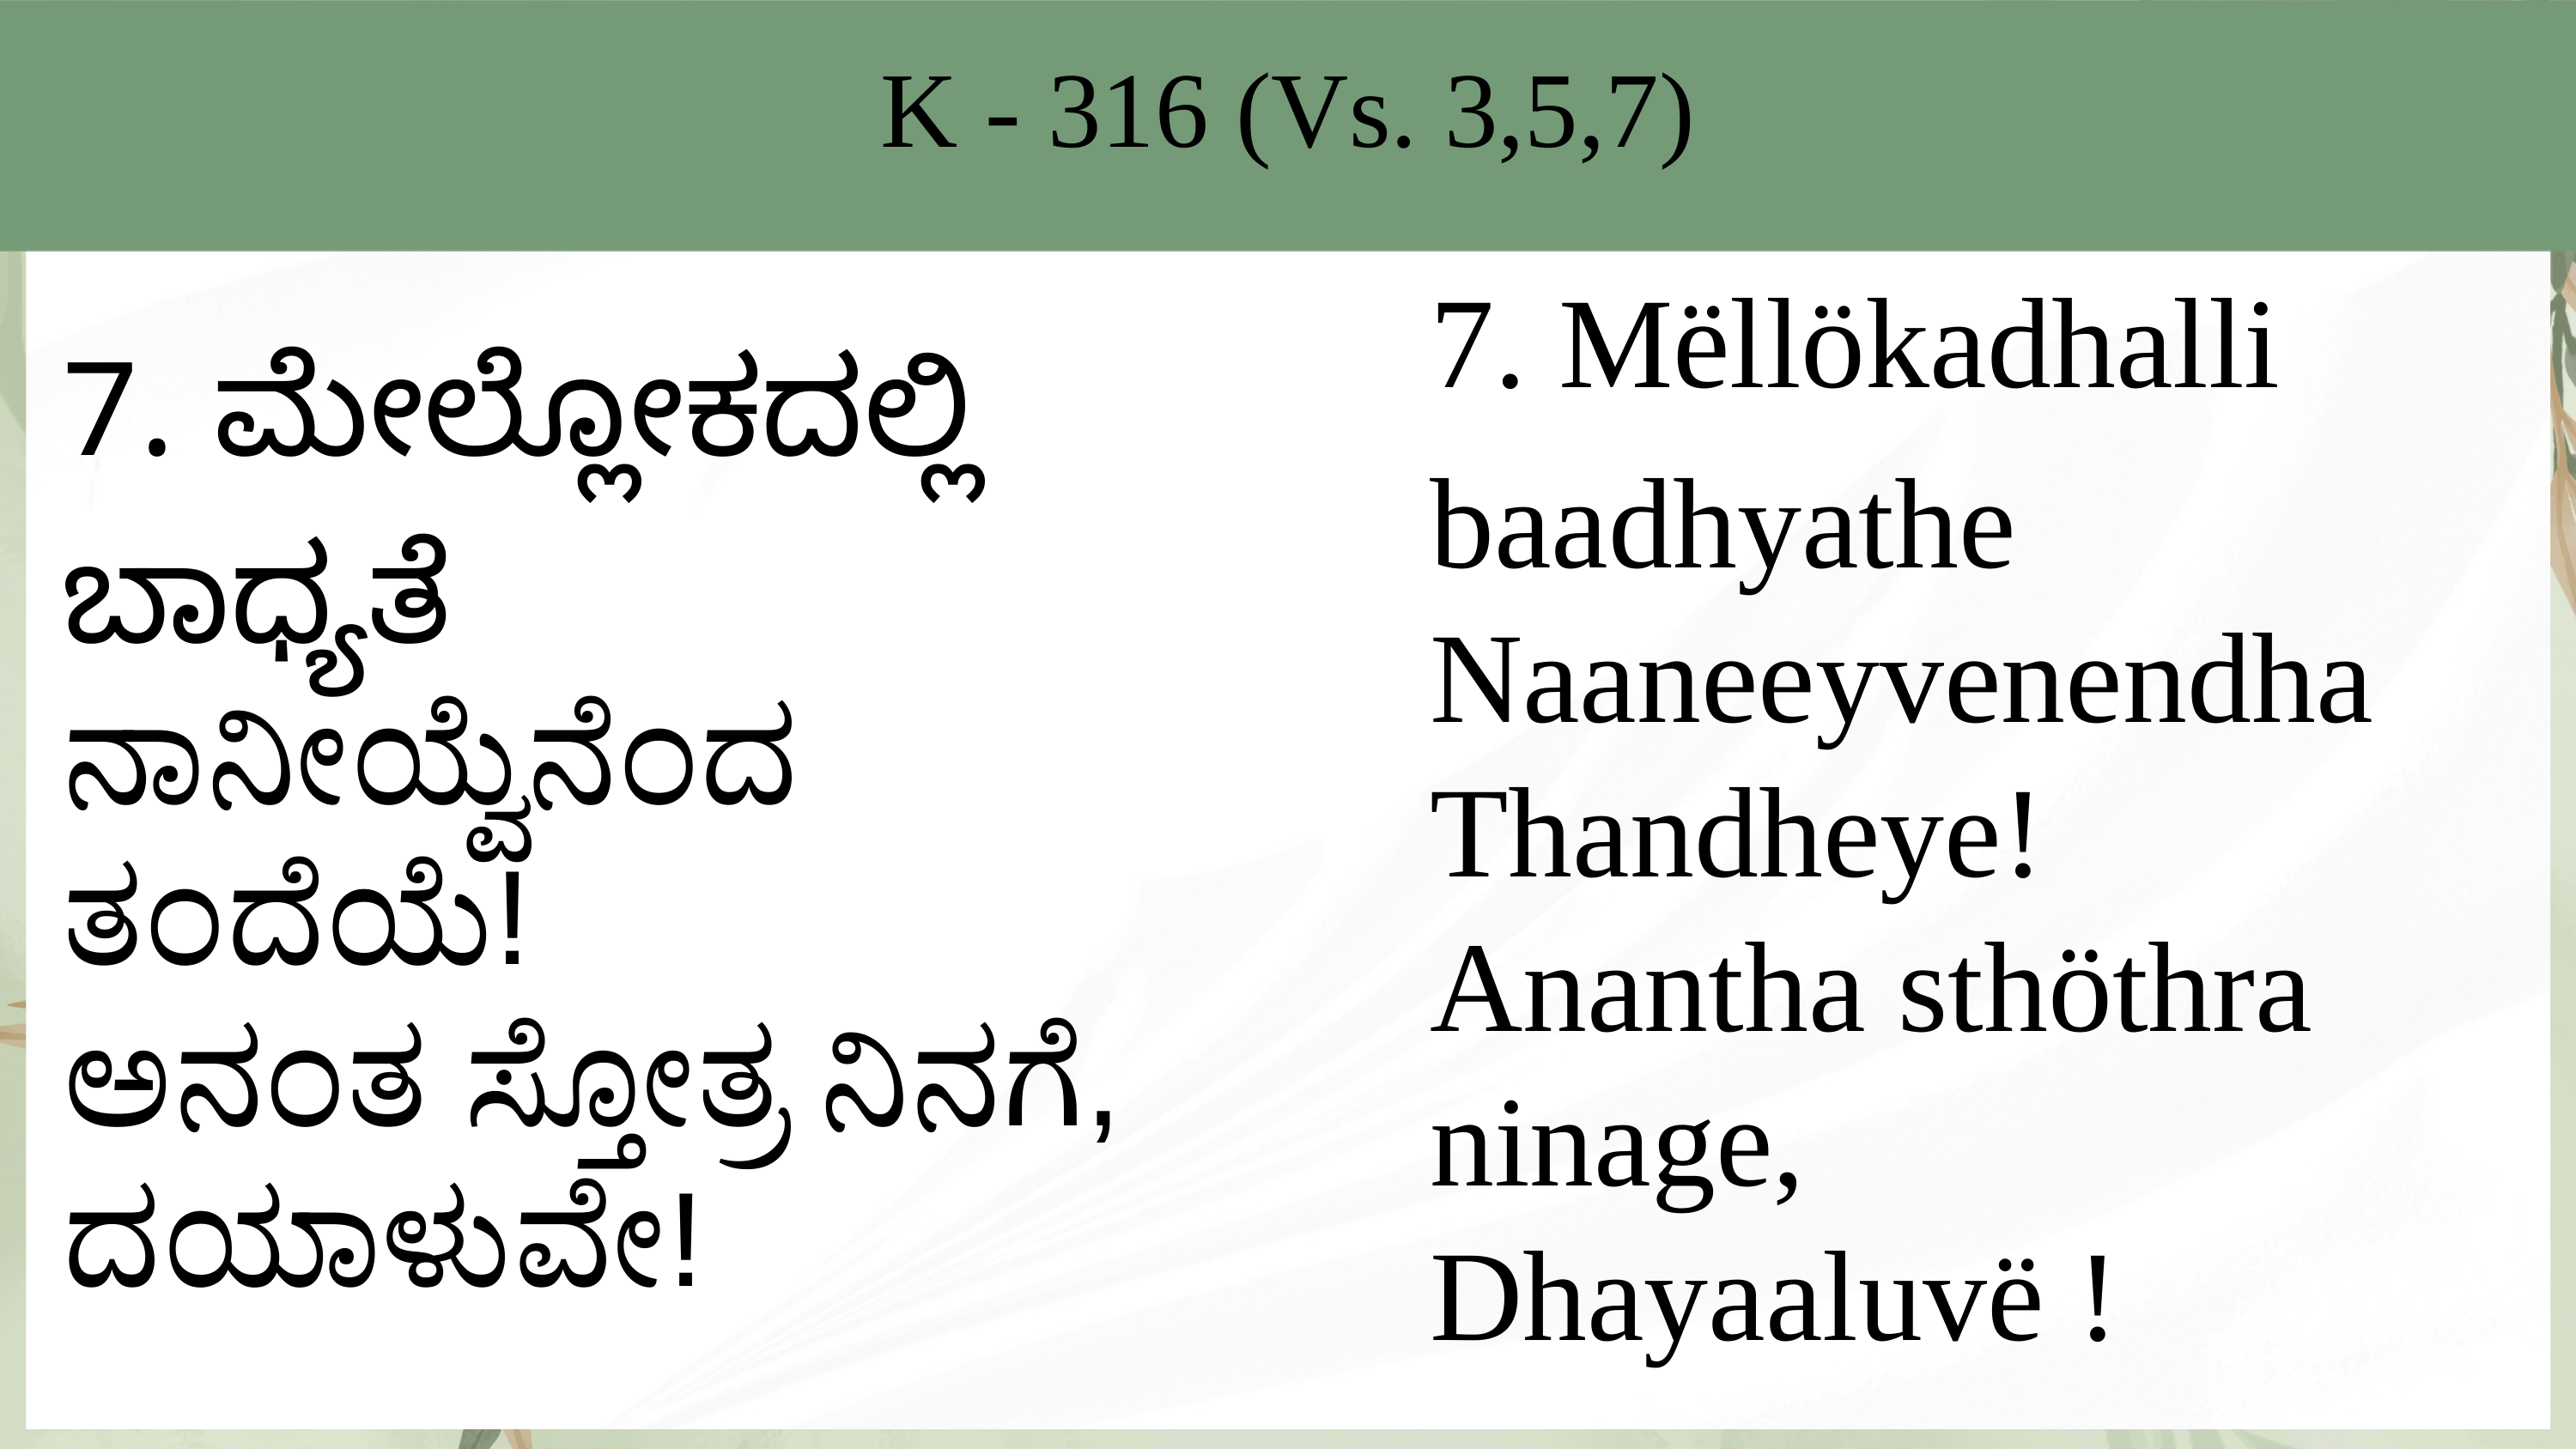

K - 316 (Vs. 3,5,7)
7. Mëllökadhalli baadhyathe
Naaneeyvenendha Thandheye!
Anantha sthöthra ninage,
Dhayaaluvë !
7. ಮೇಲ್ಲೋಕದಲ್ಲಿ ಬಾಧ್ಯತೆ
ನಾನೀಯ್ವೆನೆಂದ ತಂದೆಯೆ!
ಅನಂತ ಸ್ತೋತ್ರ ನಿನಗೆ,
ದಯಾಳುವೇ!